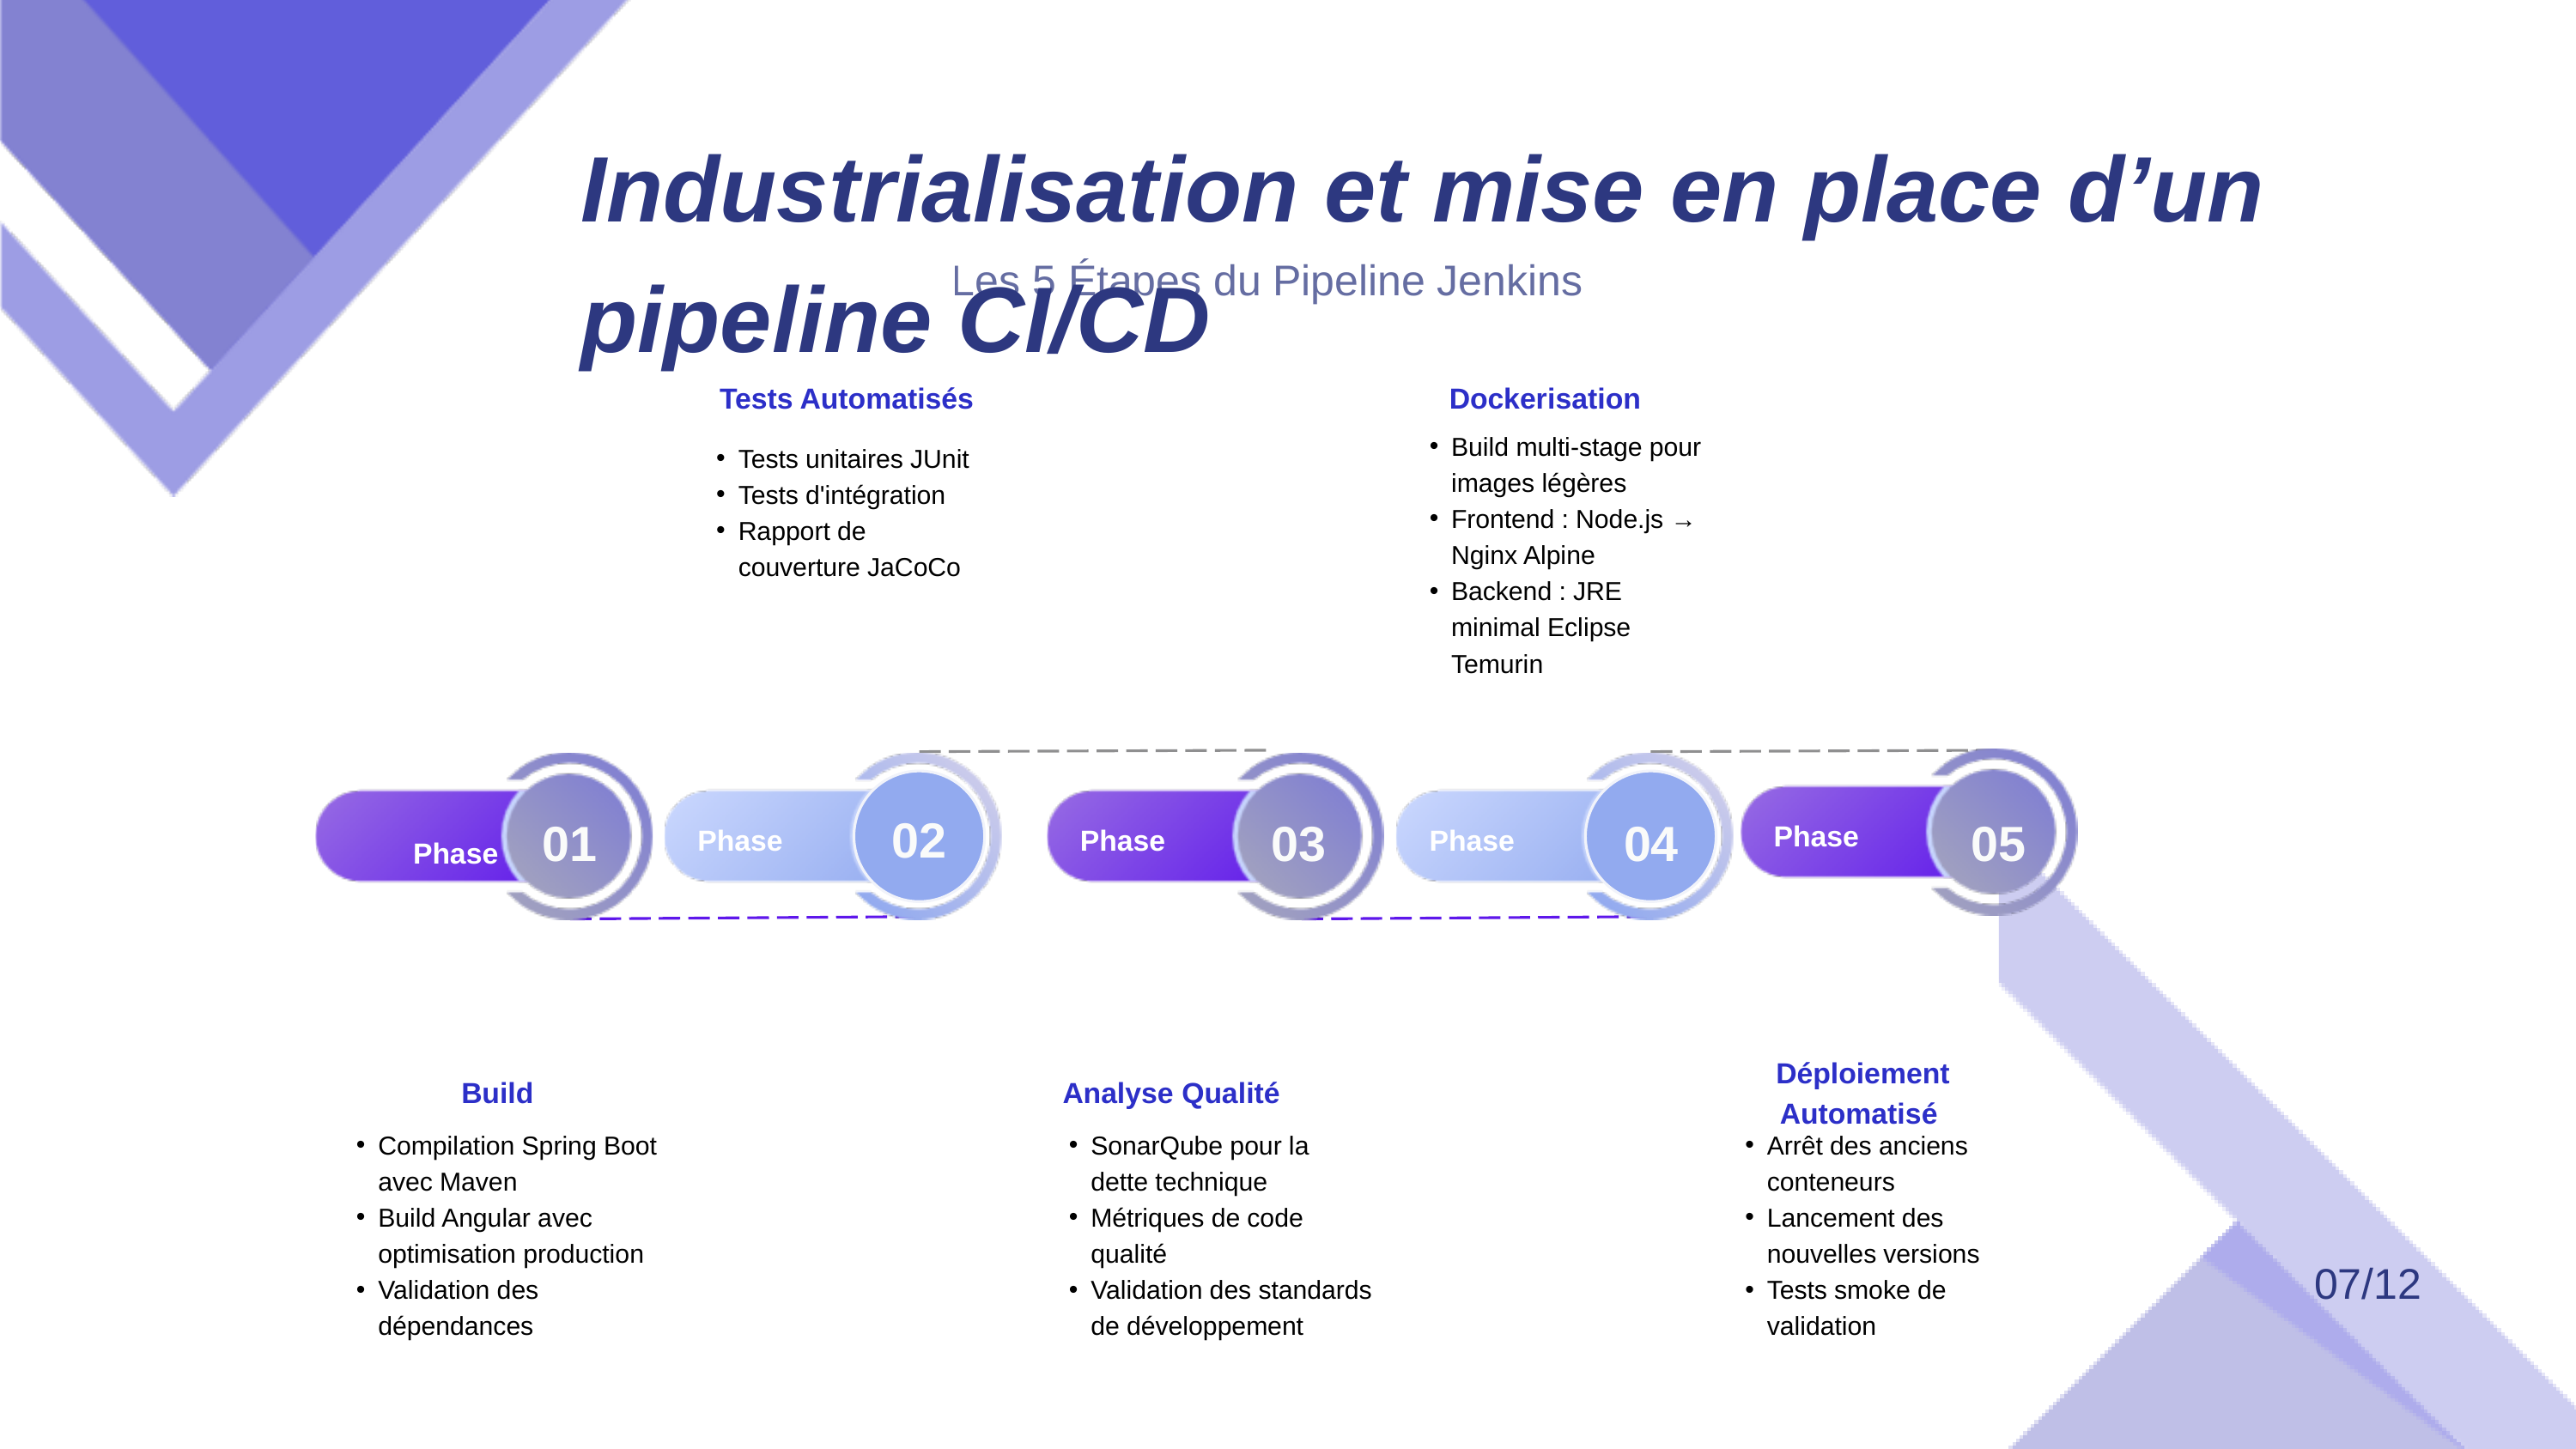

Industrialisation et mise en place d’un pipeline CI/CD
 Les 5 Étapes du Pipeline Jenkins
Tests Automatisés
Dockerisation
Build multi-stage pour images légères
Frontend : Node.js → Nginx Alpine
Backend : JRE minimal Eclipse Temurin
Tests unitaires JUnit
Tests d'intégration
Rapport de couverture JaCoCo

02
01
03
04
05
Phase
Phase
Phase
Phase
Phase

 Déploiement Automatisé
Build
Analyse Qualité
Compilation Spring Boot avec Maven
Build Angular avec optimisation production
Validation des dépendances
SonarQube pour la dette technique
Métriques de code qualité
Validation des standards de développement
Arrêt des anciens conteneurs
Lancement des nouvelles versions
Tests smoke de validation
07/12